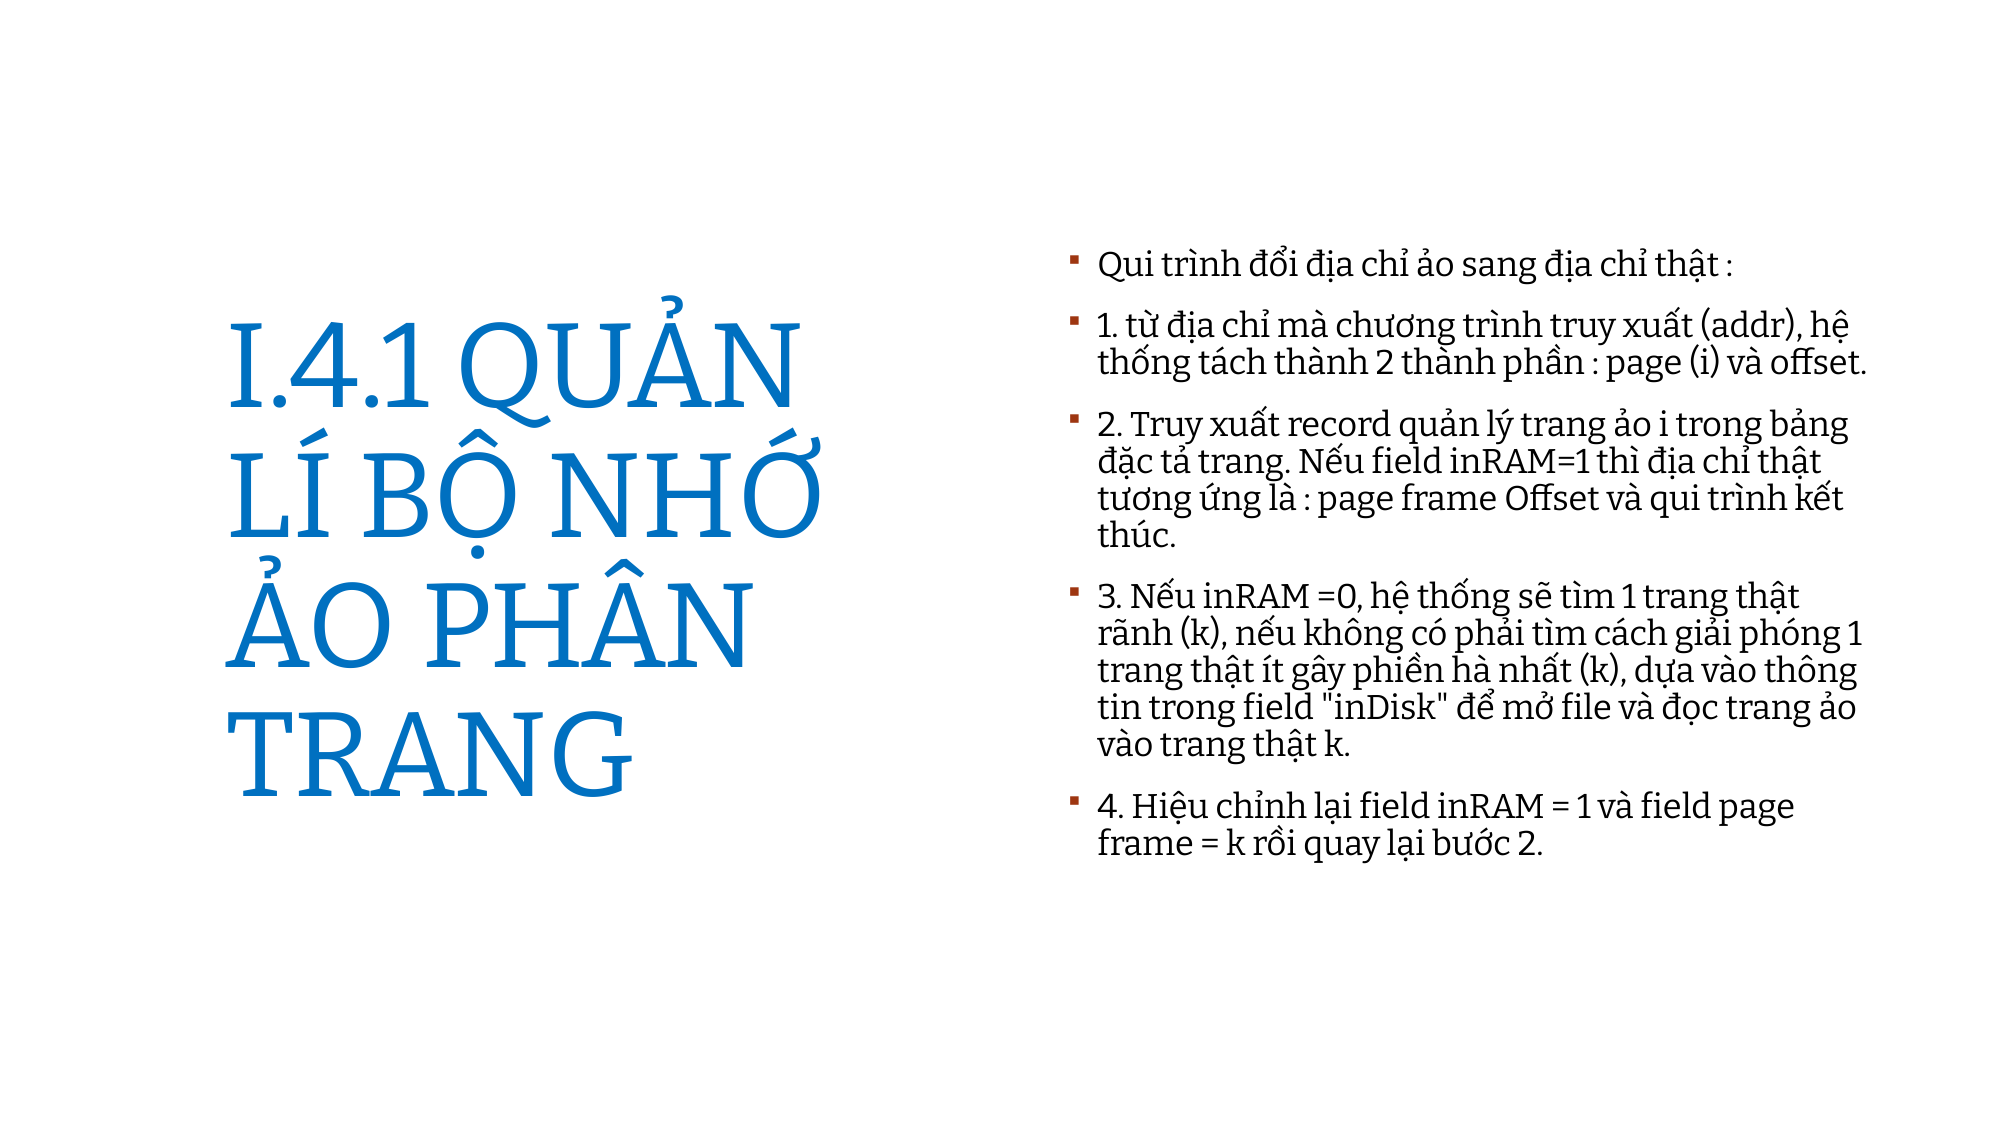

Qui trình đổi địa chỉ ảo sang địa chỉ thật :
1. từ địa chỉ mà chương trình truy xuất (addr), hệ thống tách thành 2 thành phần : page (i) và offset.
2. Truy xuất record quản lý trang ảo i trong bảng đặc tả trang. Nếu field inRAM=1 thì địa chỉ thật tương ứng là : page frame Offset và qui trình kết thúc.
3. Nếu inRAM =0, hệ thống sẽ tìm 1 trang thật rãnh (k), nếu không có phải tìm cách giải phóng 1 trang thật ít gây phiền hà nhất (k), dựa vào thông tin trong field "inDisk" để mở file và đọc trang ảo vào trang thật k.
4. Hiệu chỉnh lại field inRAM = 1 và field page frame = k rồi quay lại bước 2.
I.4.1 Quản Lí bộ nhớ ảo Phân trang
11